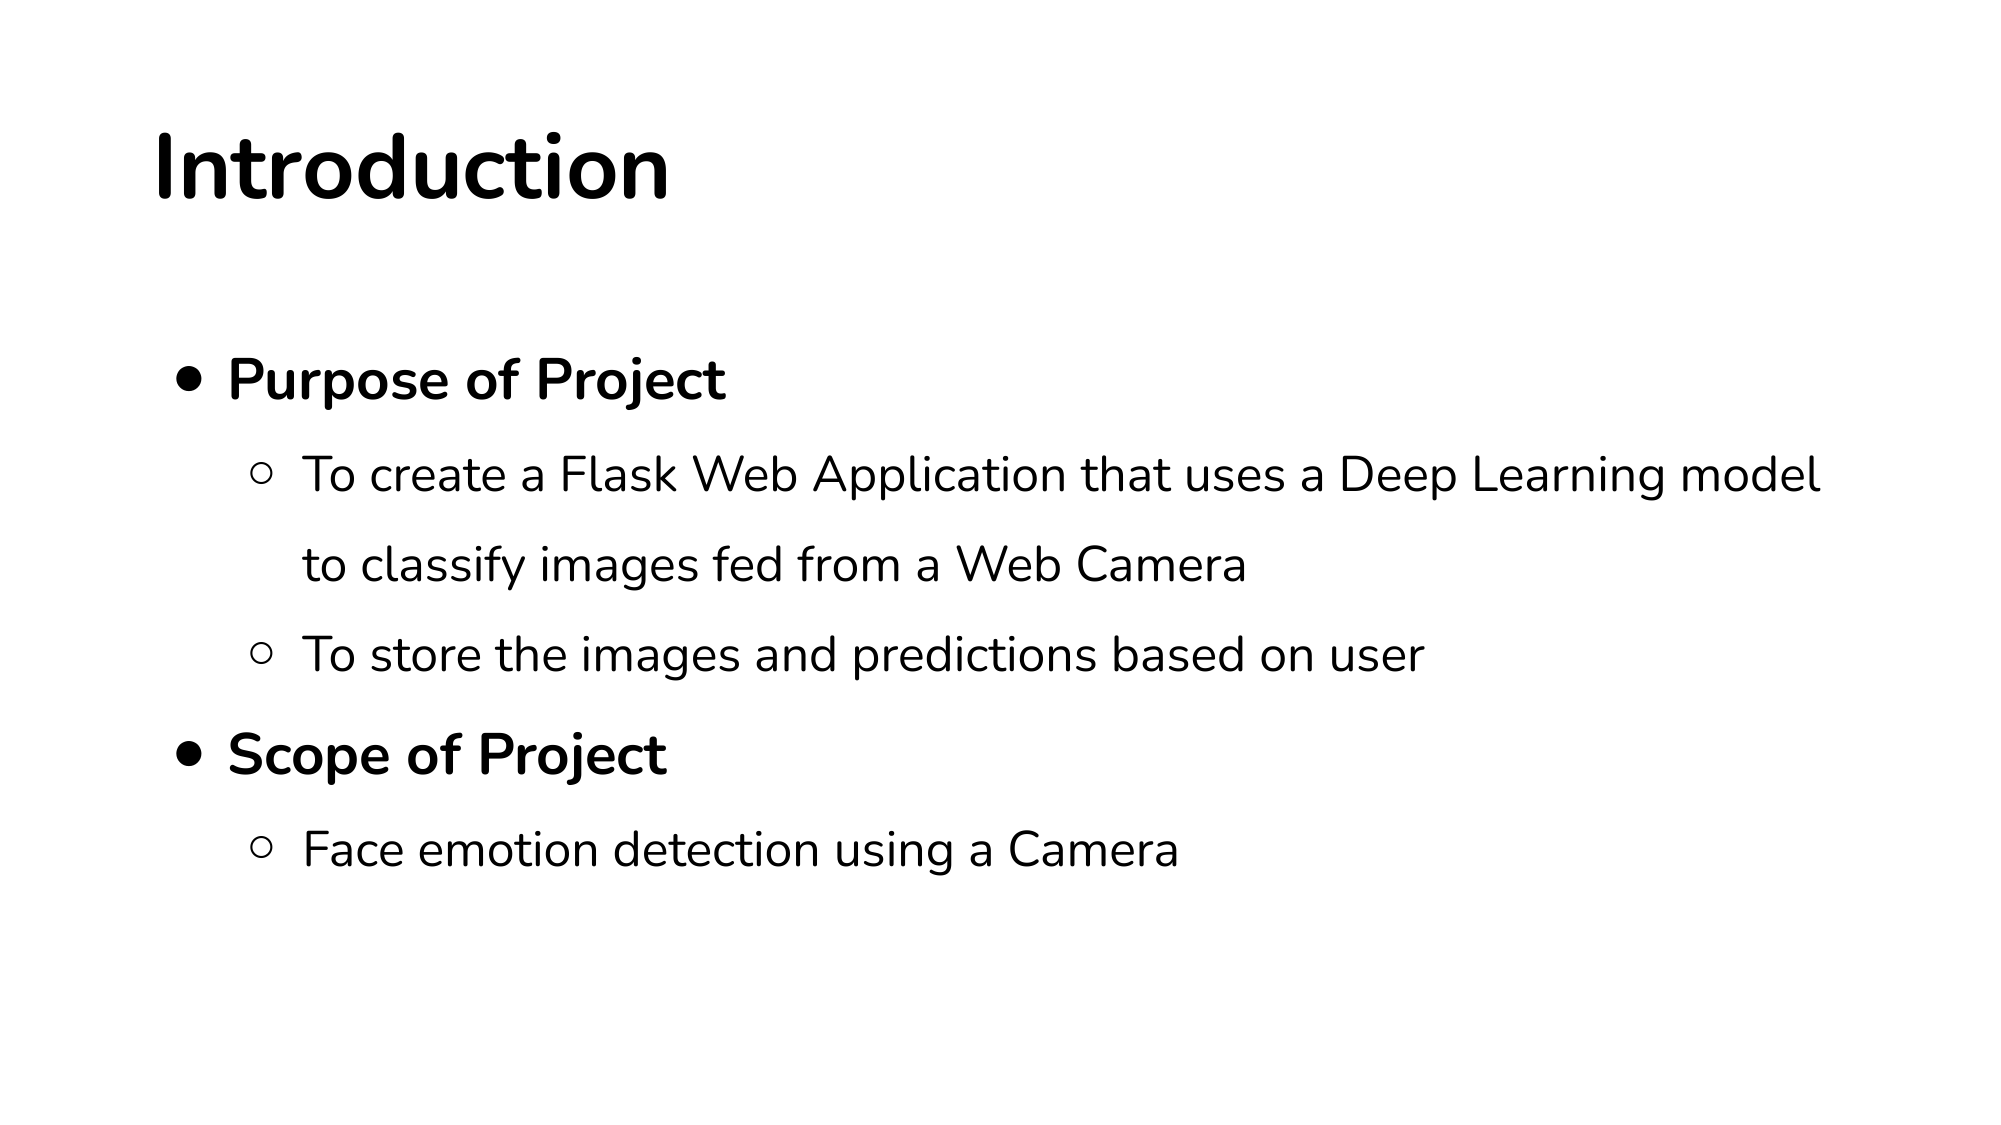

# Introduction
Purpose of Project
To create a Flask Web Application that uses a Deep Learning model to classify images fed from a Web Camera
To store the images and predictions based on user
Scope of Project
Face emotion detection using a Camera